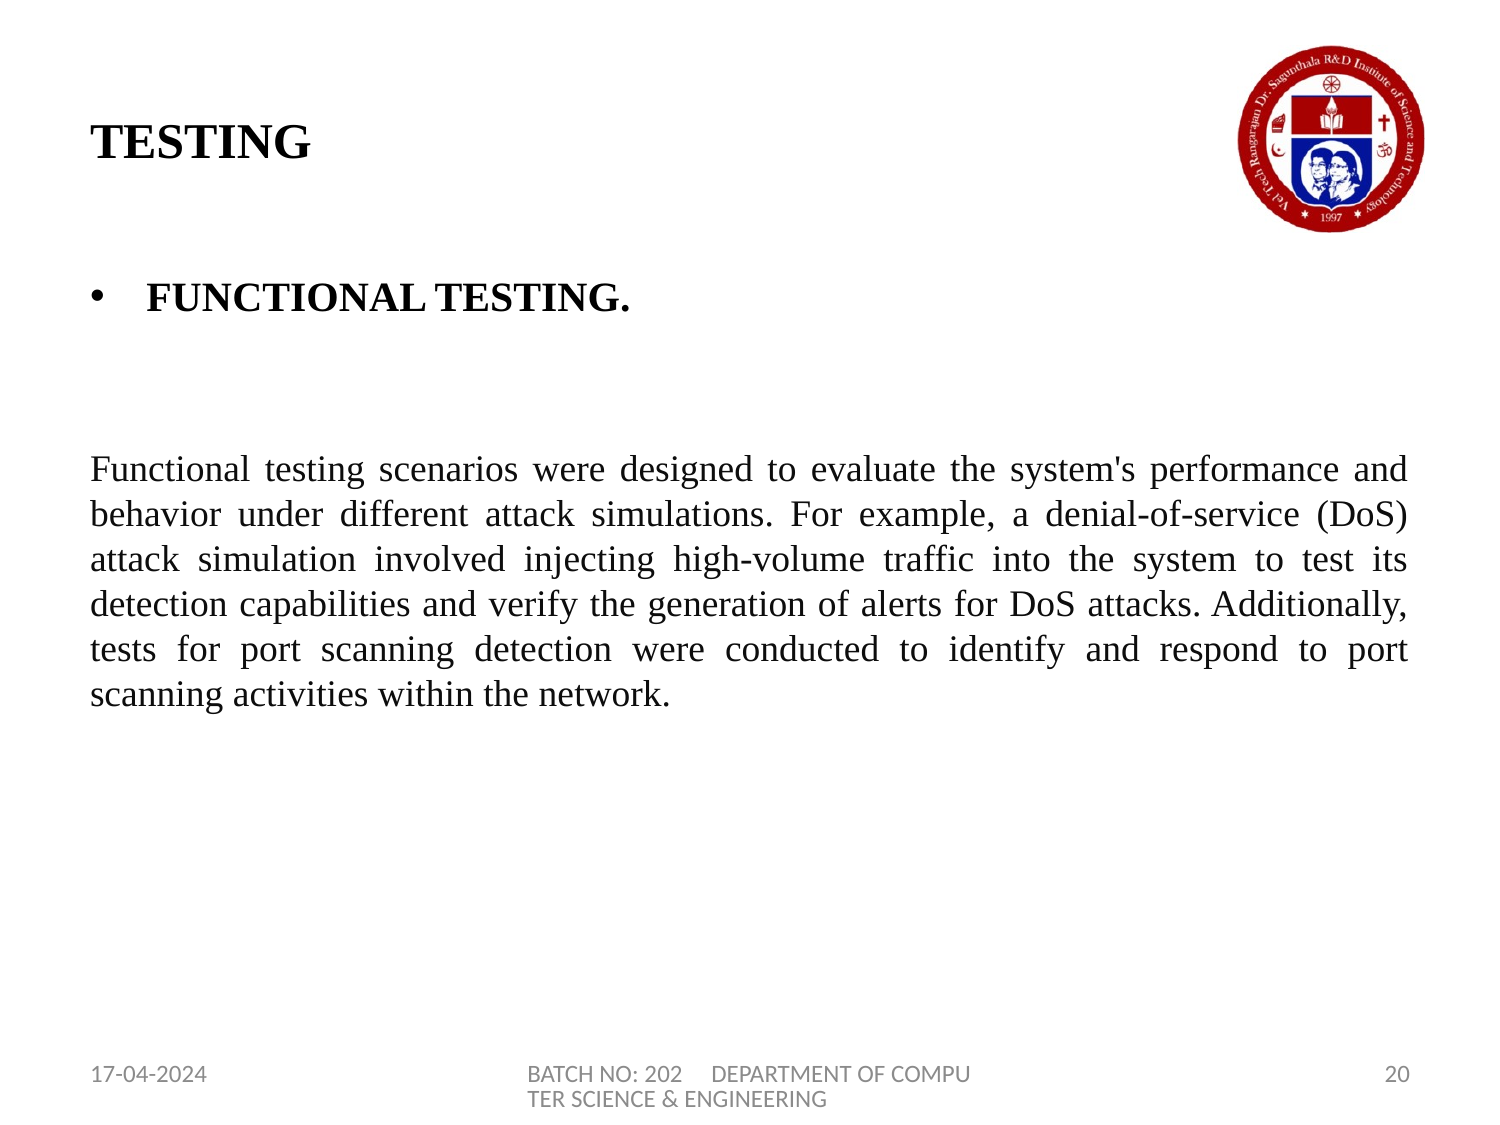

# TESTING
FUNCTIONAL TESTING.

Functional testing scenarios were designed to evaluate the system's performance and behavior under different attack simulations. For example, a denial-of-service (DoS) attack simulation involved injecting high-volume traffic into the system to test its detection capabilities and verify the generation of alerts for DoS attacks. Additionally, tests for port scanning detection were conducted to identify and respond to port scanning activities within the network.

17-04-2024
BATCH NO: 202     DEPARTMENT OF COMPUTER SCIENCE & ENGINEERING
20